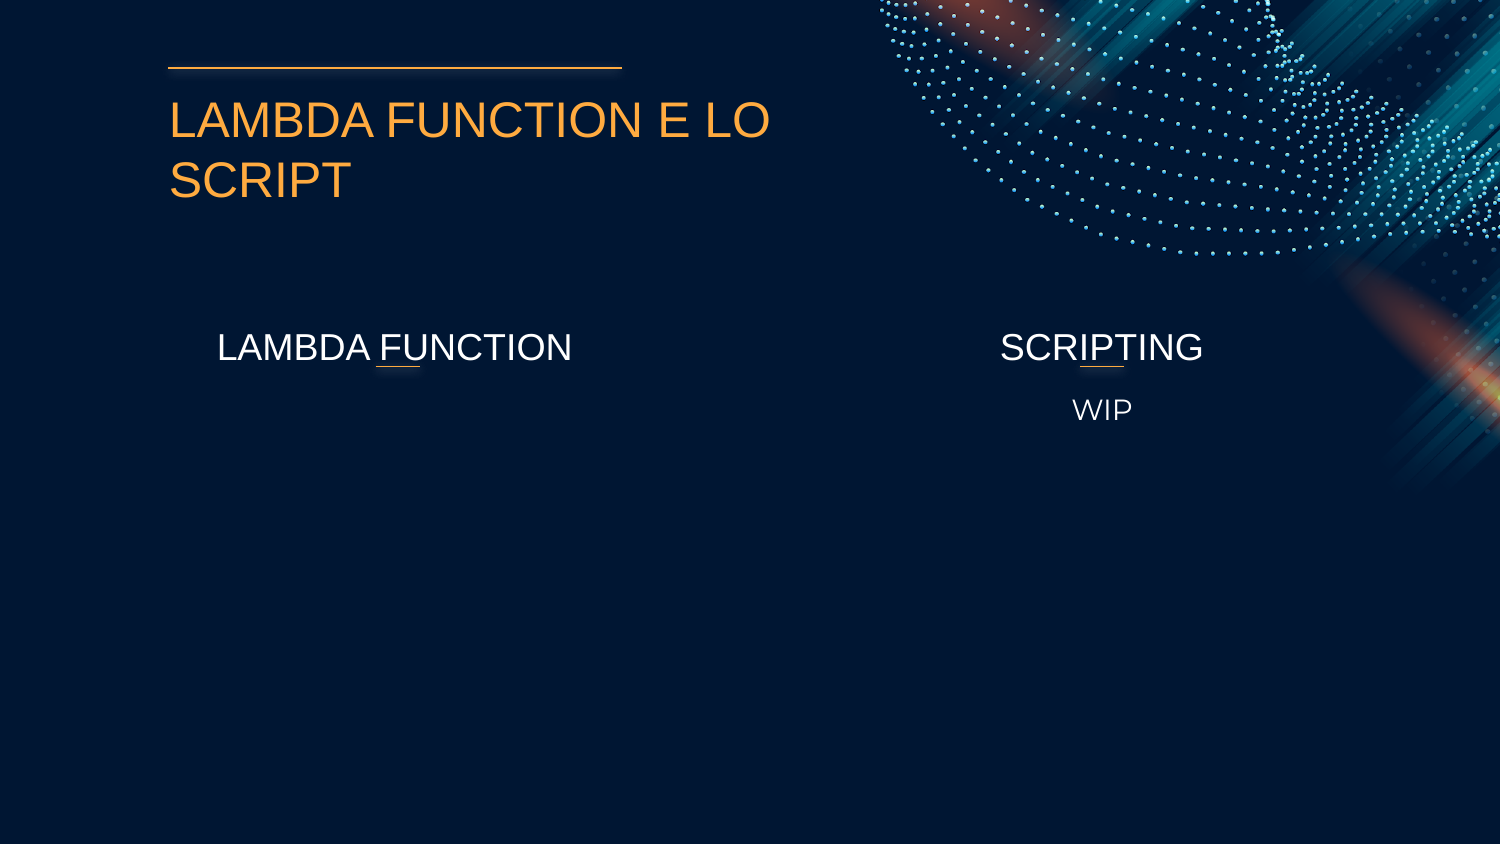

LAMBDA FUNCTION E LO SCRIPT
# LAMBDA FUNCTION
SCRIPTING
WIP